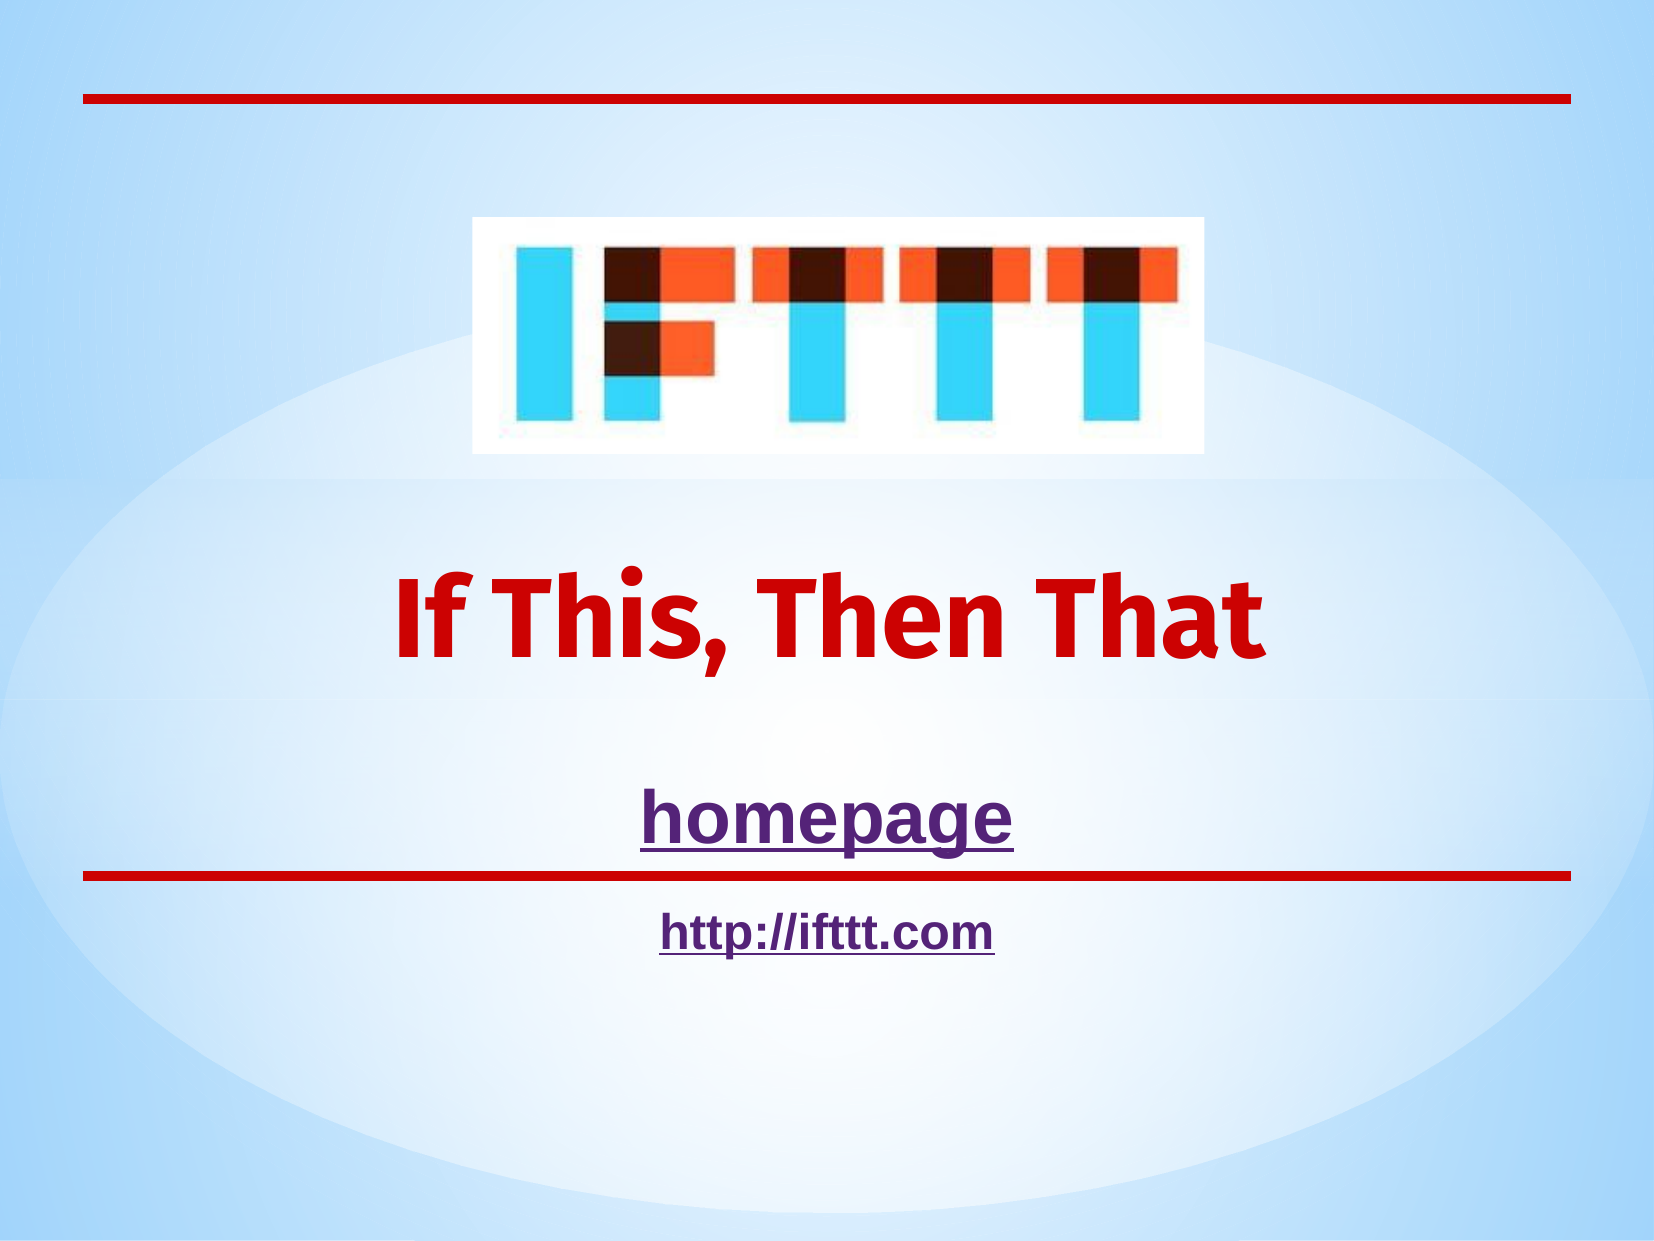

IFTTT

# If This, Then That
homepage

http://ifttt.com